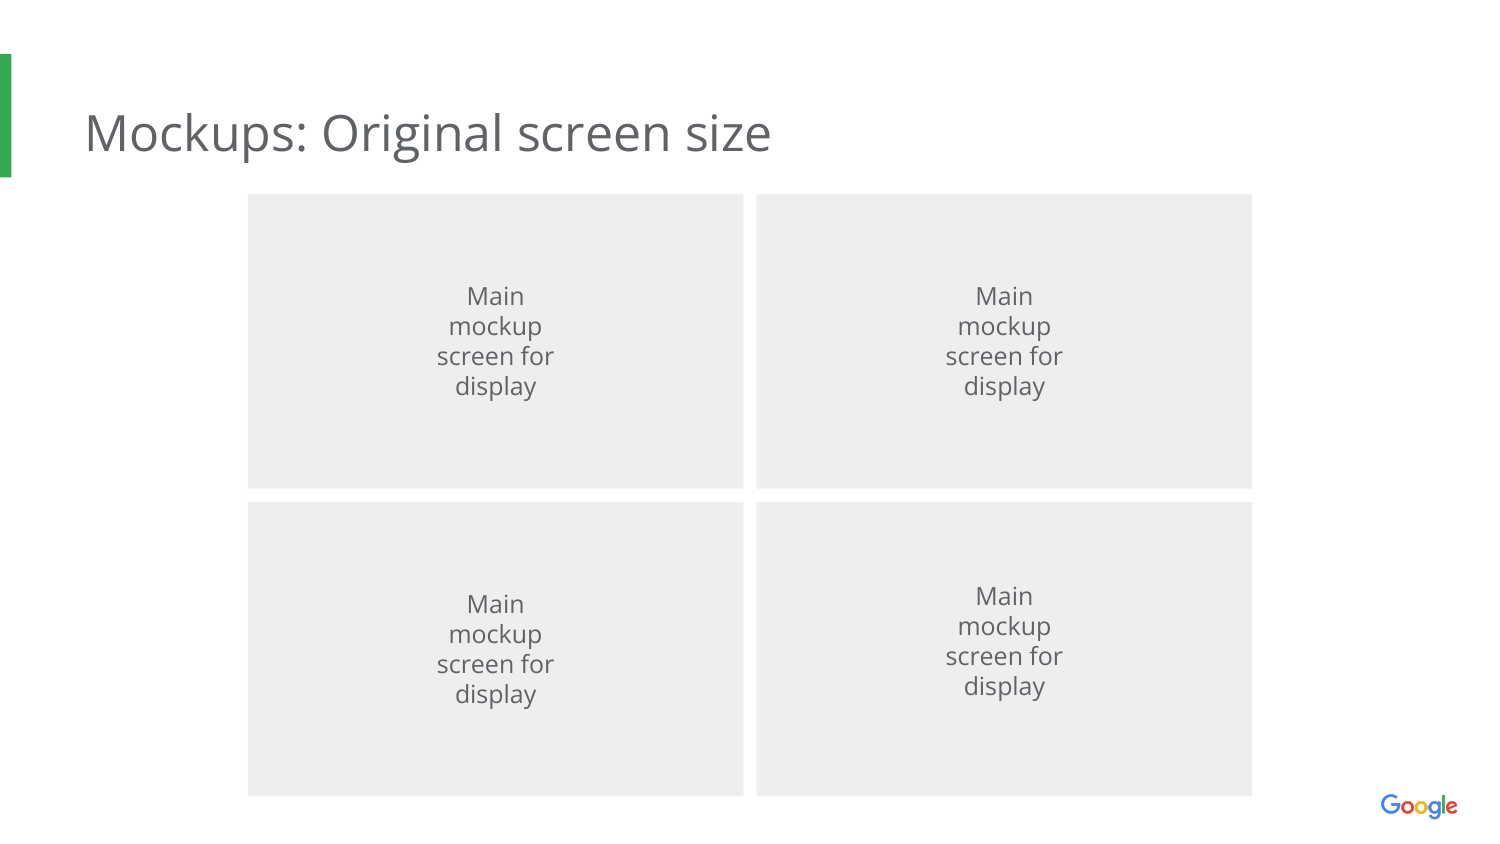

Mockups: Original screen size

Main mockup screen for display
Main mockup screen for display

Main mockup screen for display
Main mockup screen for display